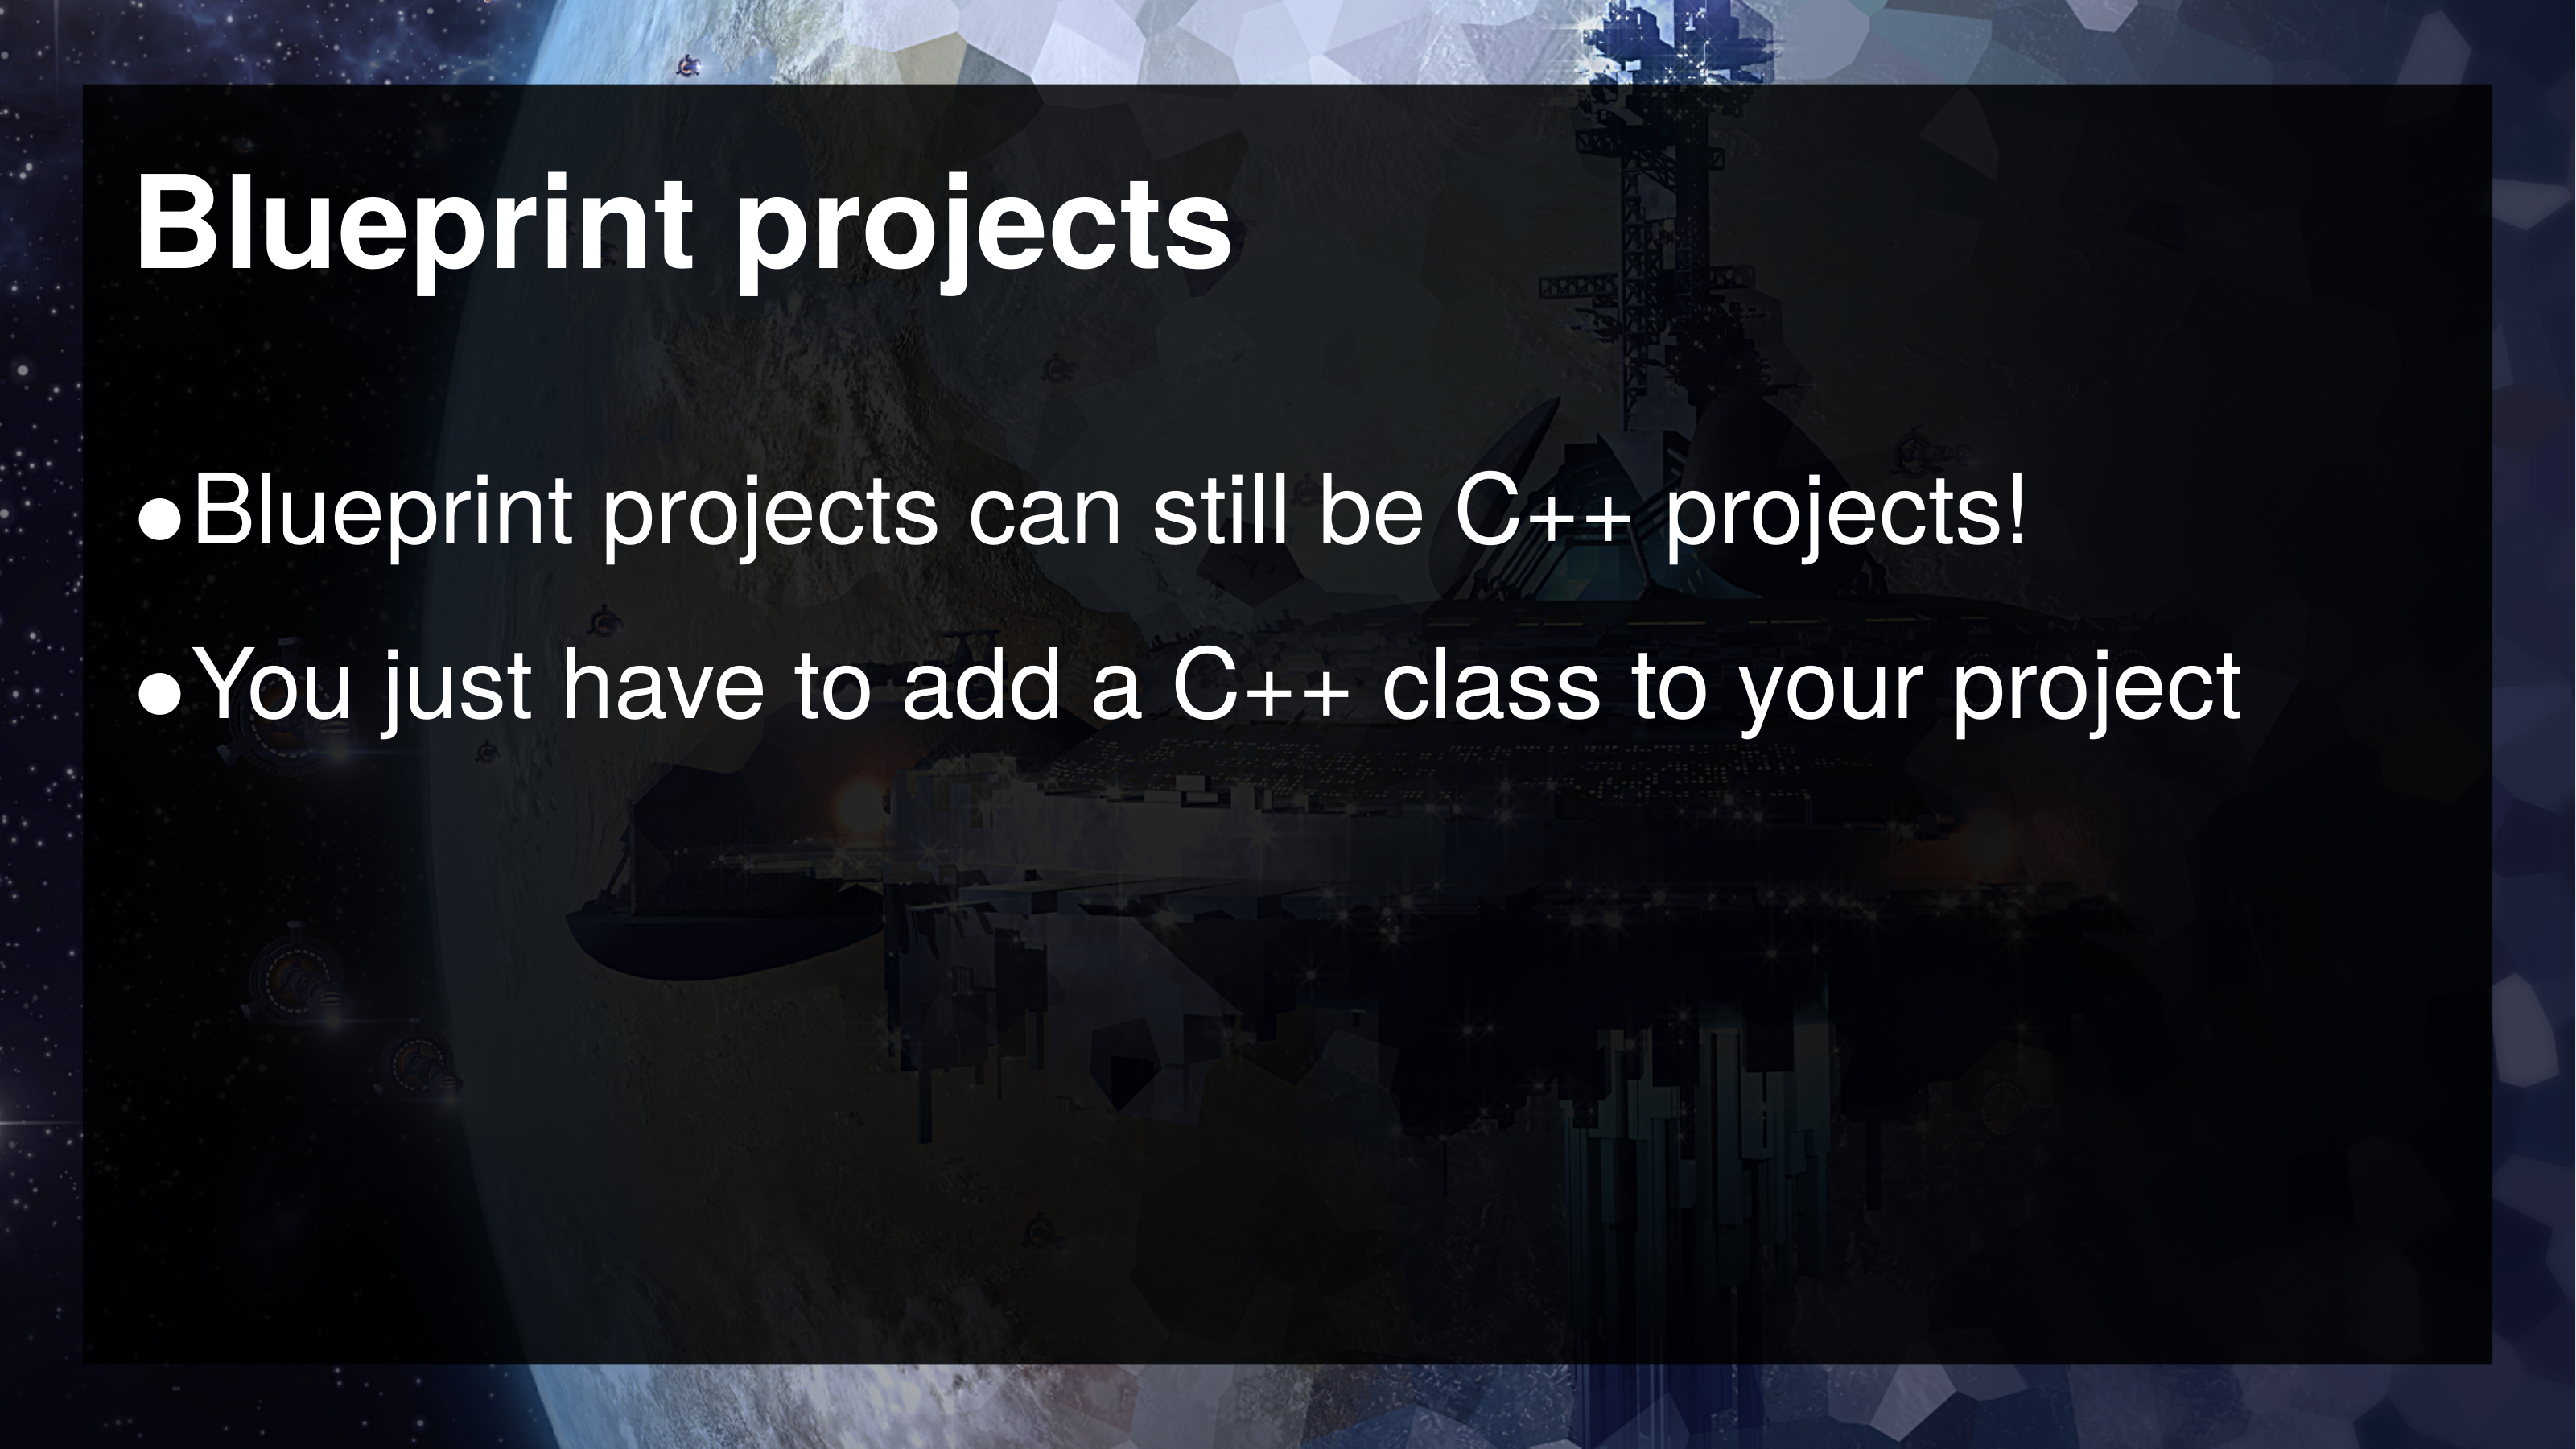

# Blueprint projects
Blueprint projects can still be C++ projects!
You just have to add a C++ class to your project